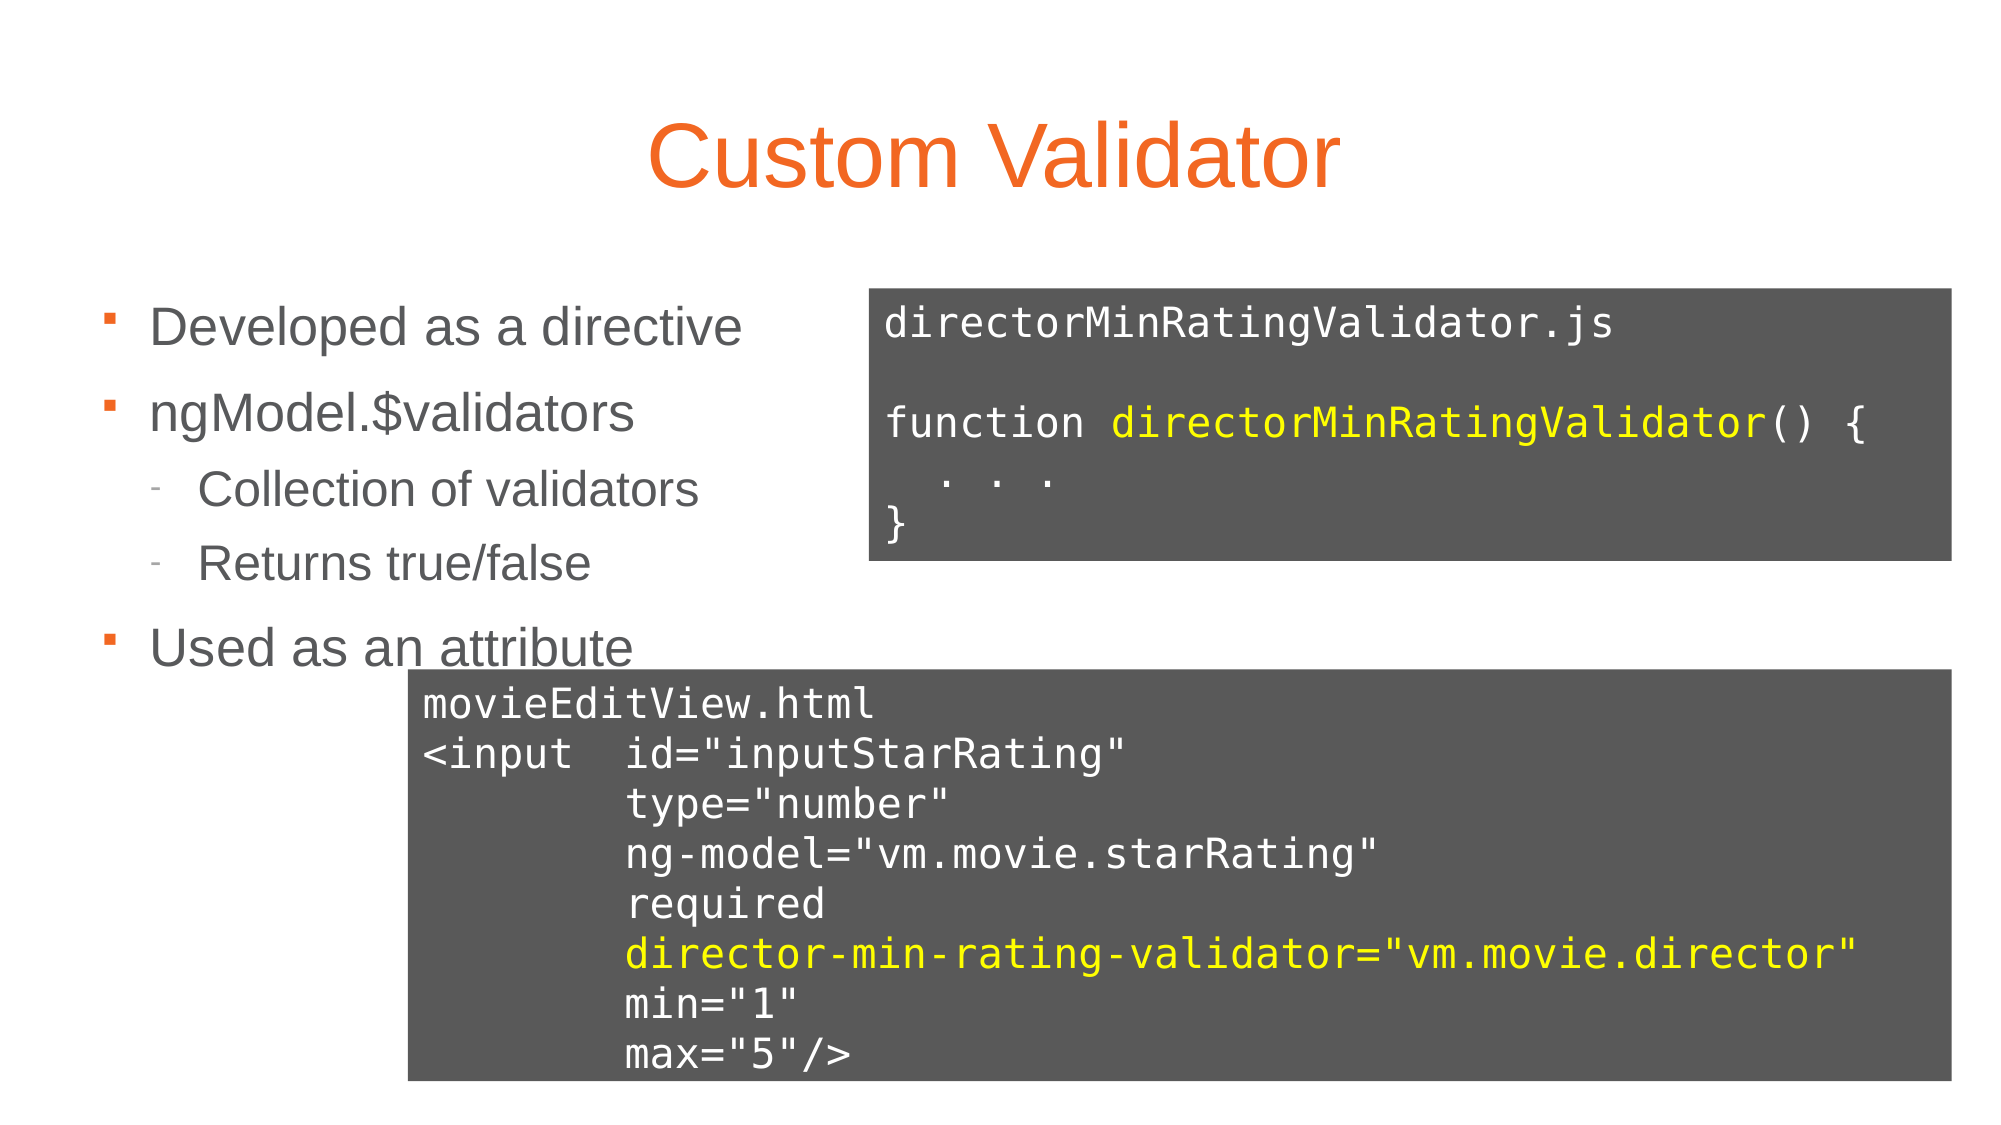

# Custom Validator
directorMinRatingValidator.js

function directorMinRatingValidator() {
  . . .
}
Developed as a directive
ngModel.$validators
Collection of validators
Returns true/false
Used as an attribute
movieEditView.html
<input  id="inputStarRating"
        type="number"
        ng-model="vm.movie.starRating"
        required
        director-min-rating-validator="vm.movie.director"
        min="1"
        max="5"/>